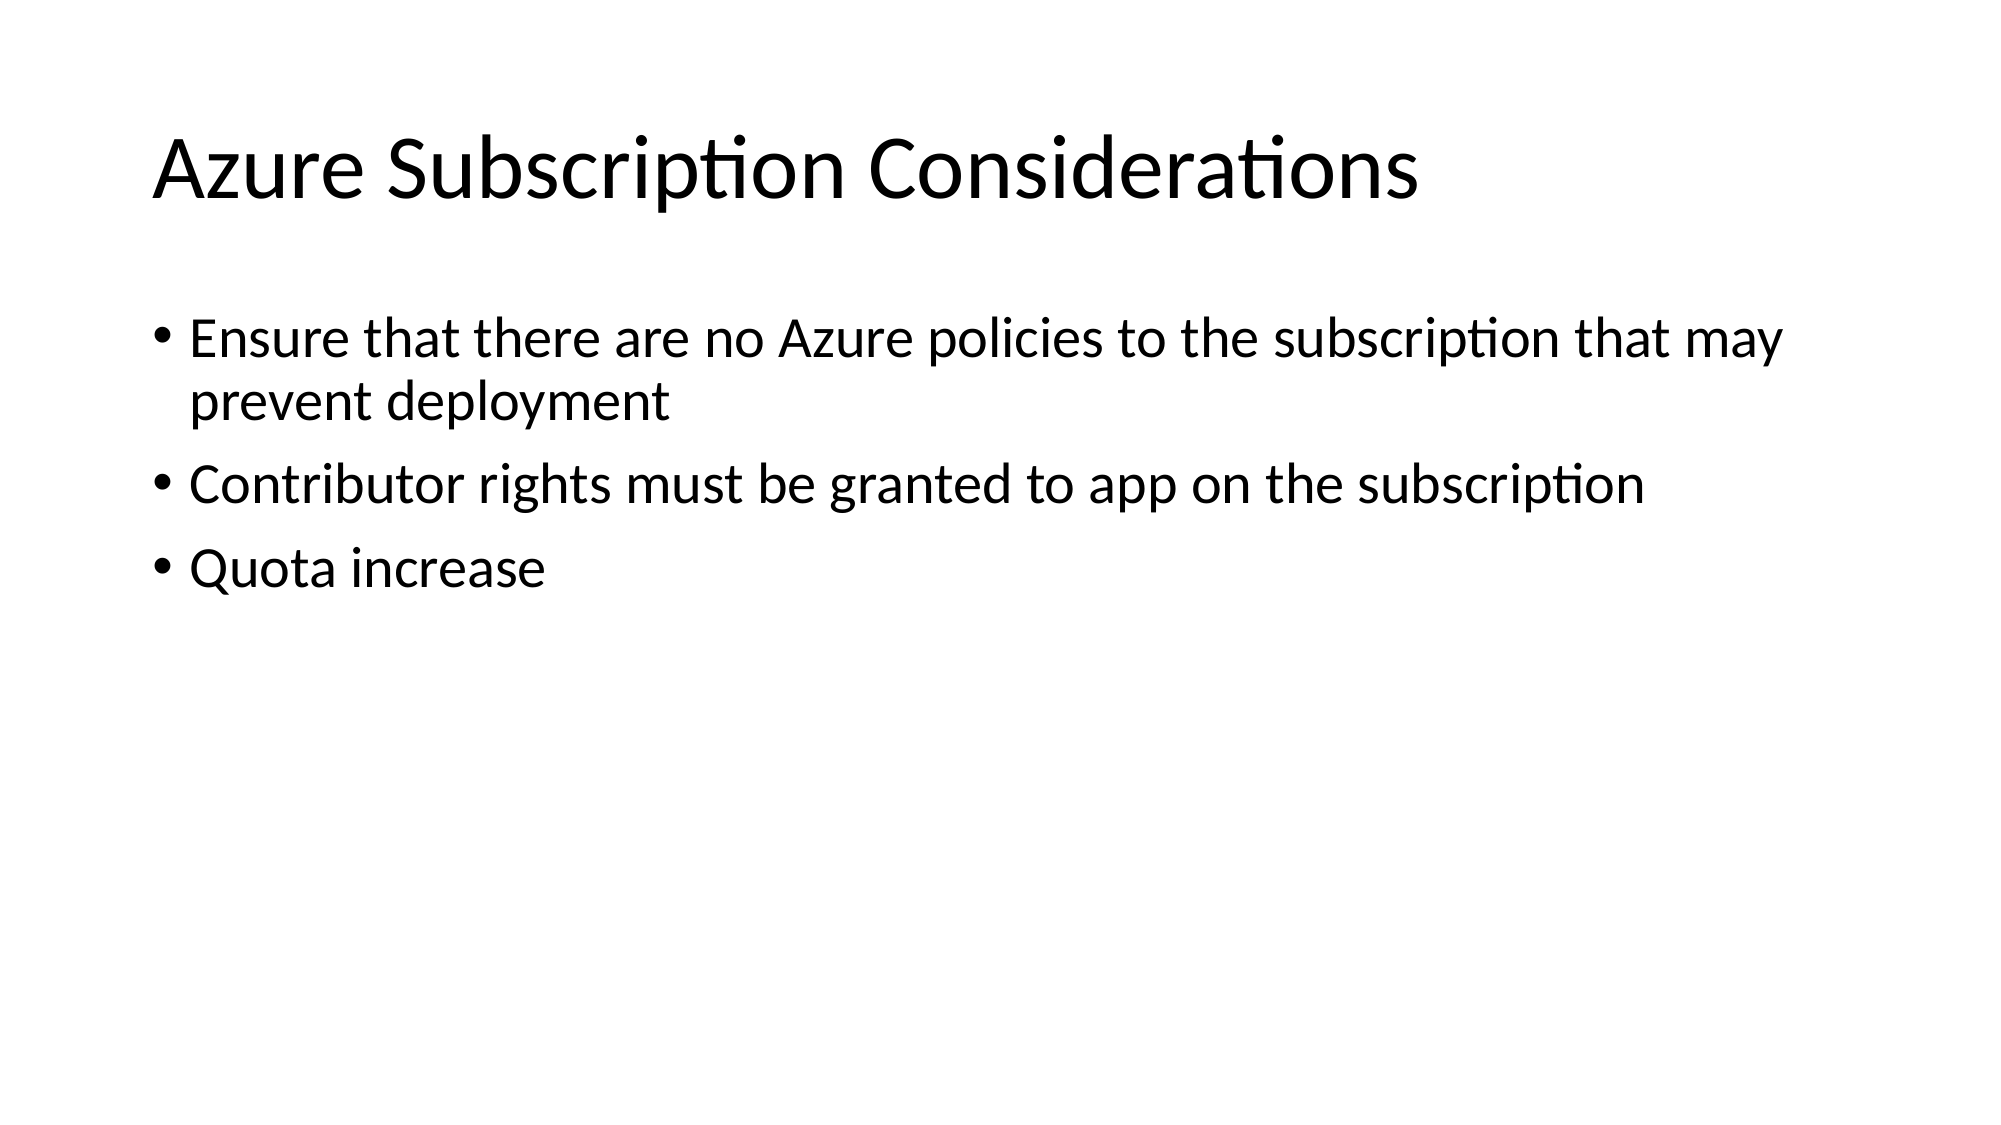

# Azure Subscription Considerations
Ensure that there are no Azure policies to the subscription that may prevent deployment
Contributor rights must be granted to app on the subscription
Quota increase